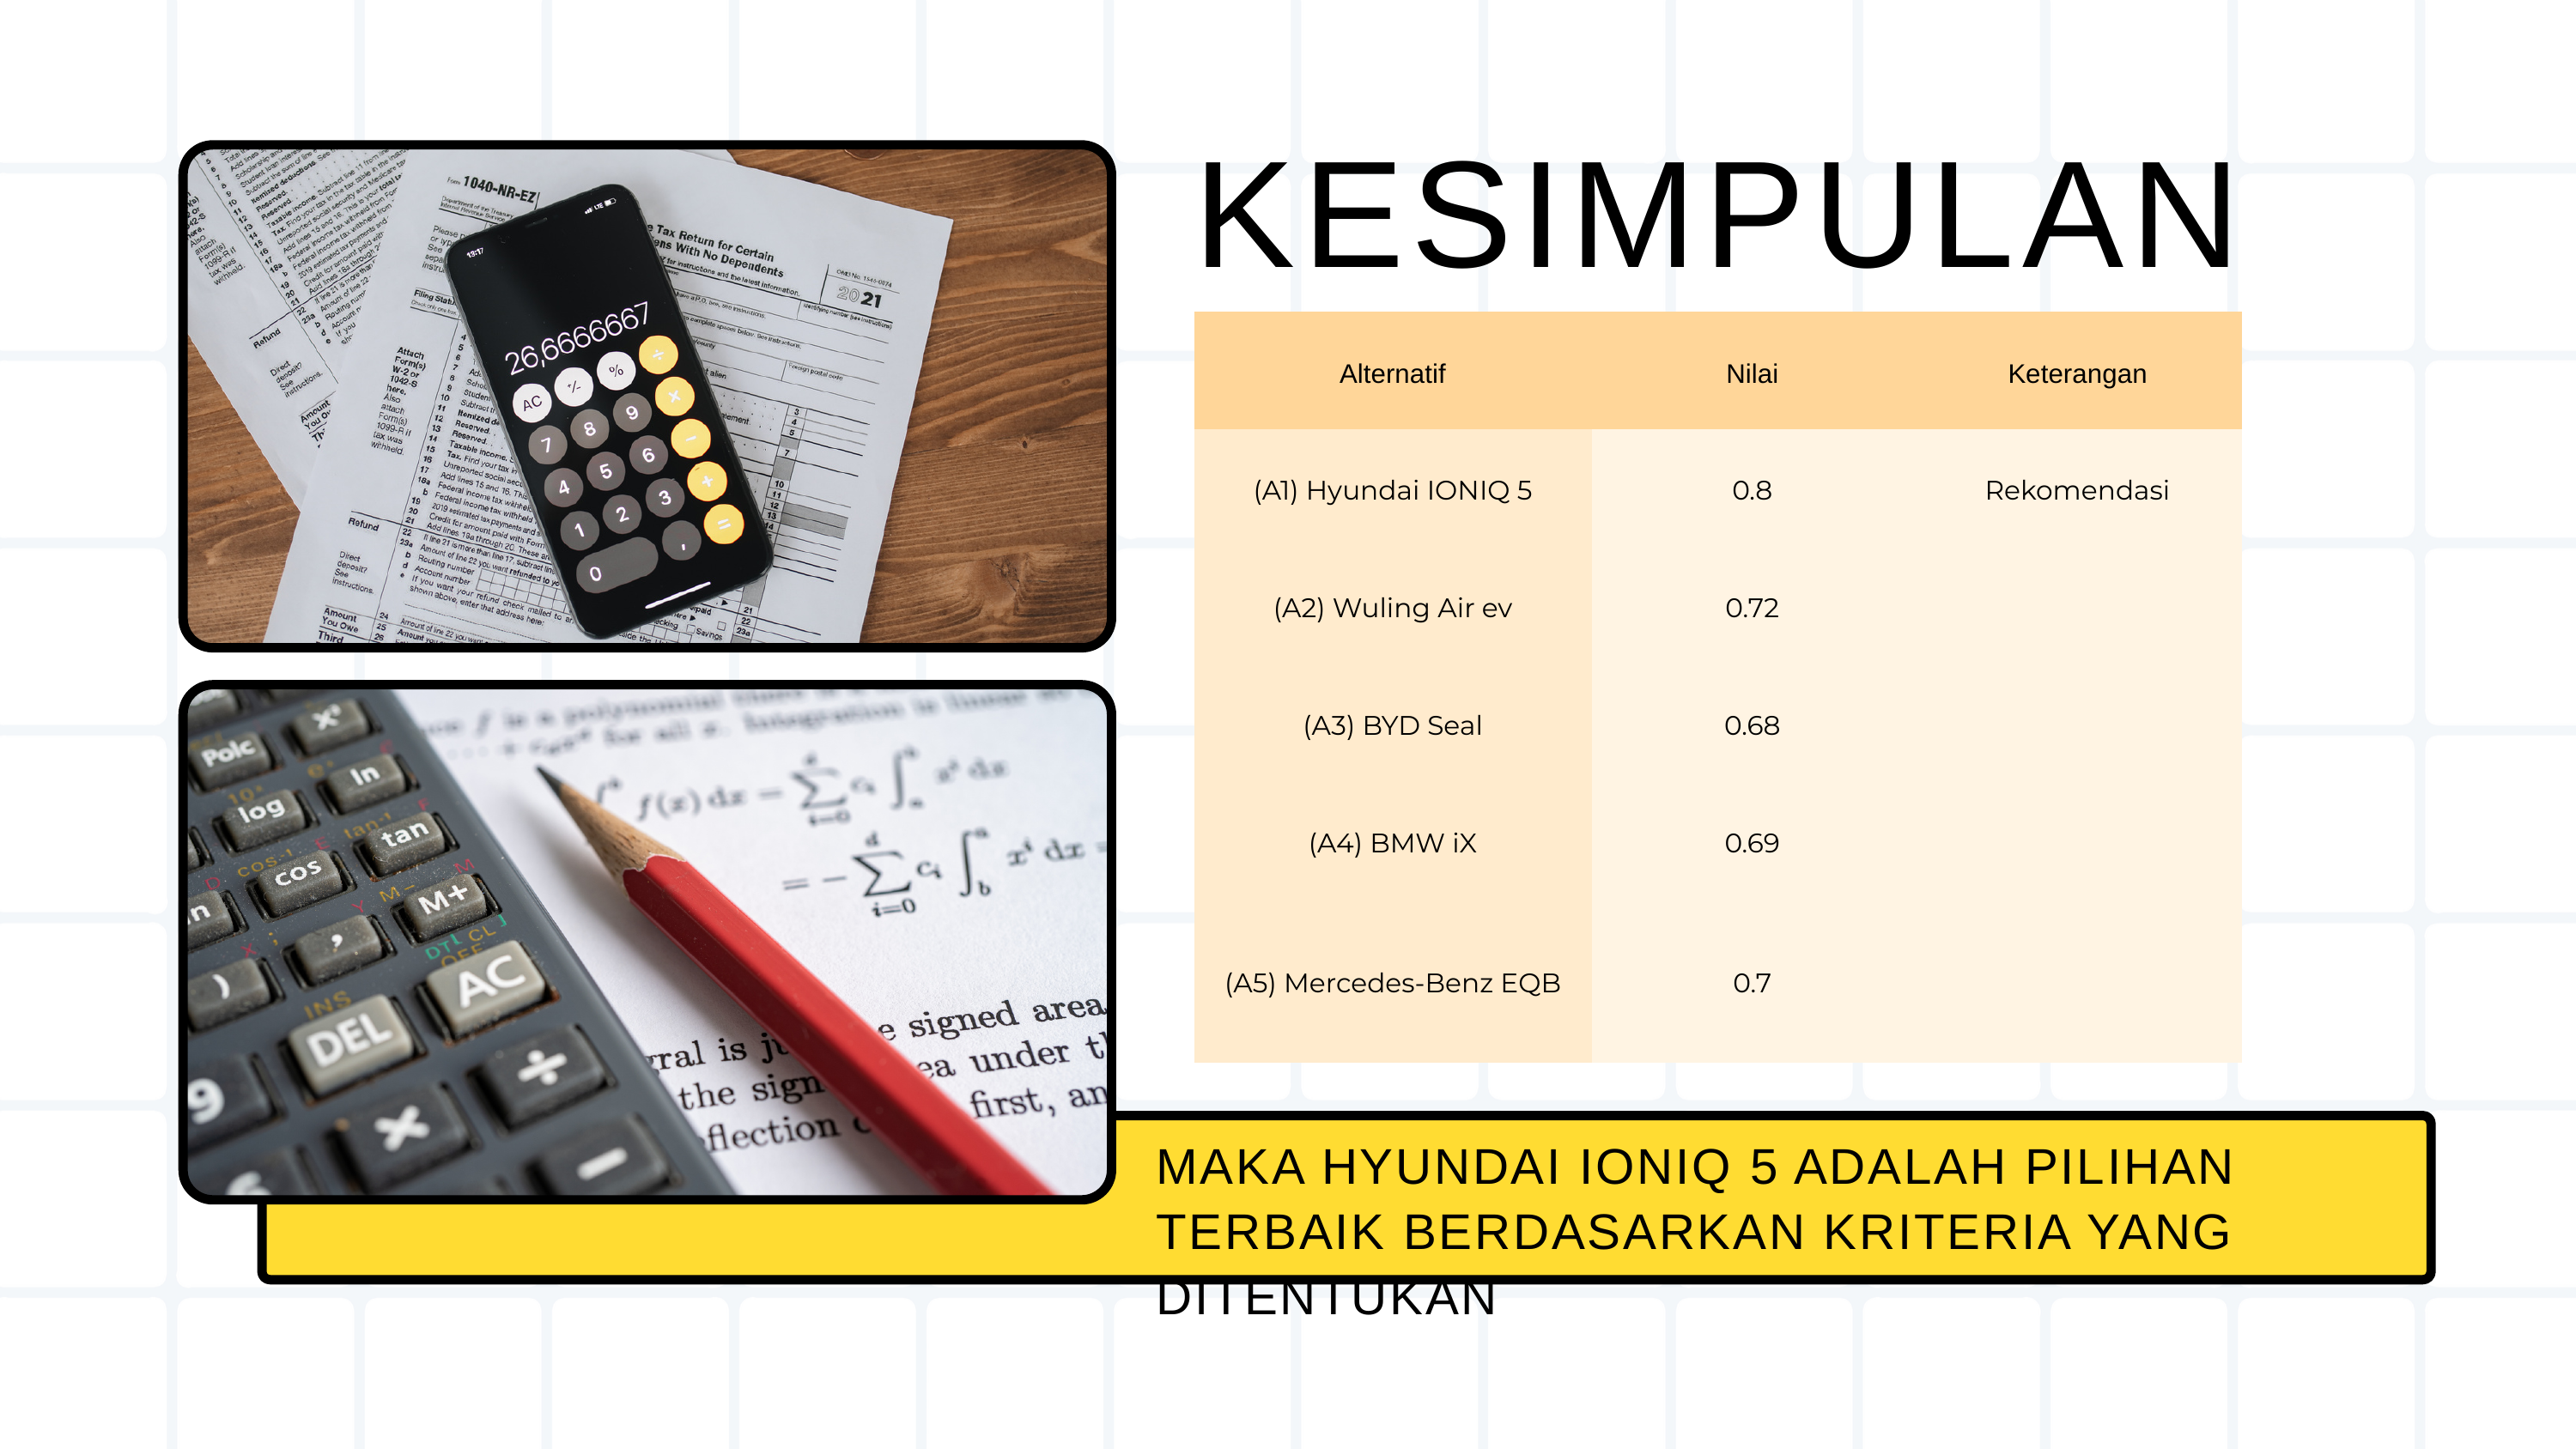

KESIMPULAN

| Alternatif | Nilai | Keterangan |
| --- | --- | --- |
| (A1) Hyundai IONIQ 5 | 0.8 | Rekomendasi |
| (A2) Wuling Air ev | 0.72 |  |
| (A3) BYD Seal | 0.68 |  |
| (A4) BMW iX | 0.69 |  |
| (A5) Mercedes-Benz EQB | 0.7 |  |

MAKA HYUNDAI IONIQ 5 ADALAH PILIHAN TERBAIK BERDASARKAN KRITERIA YANG DITENTUKAN